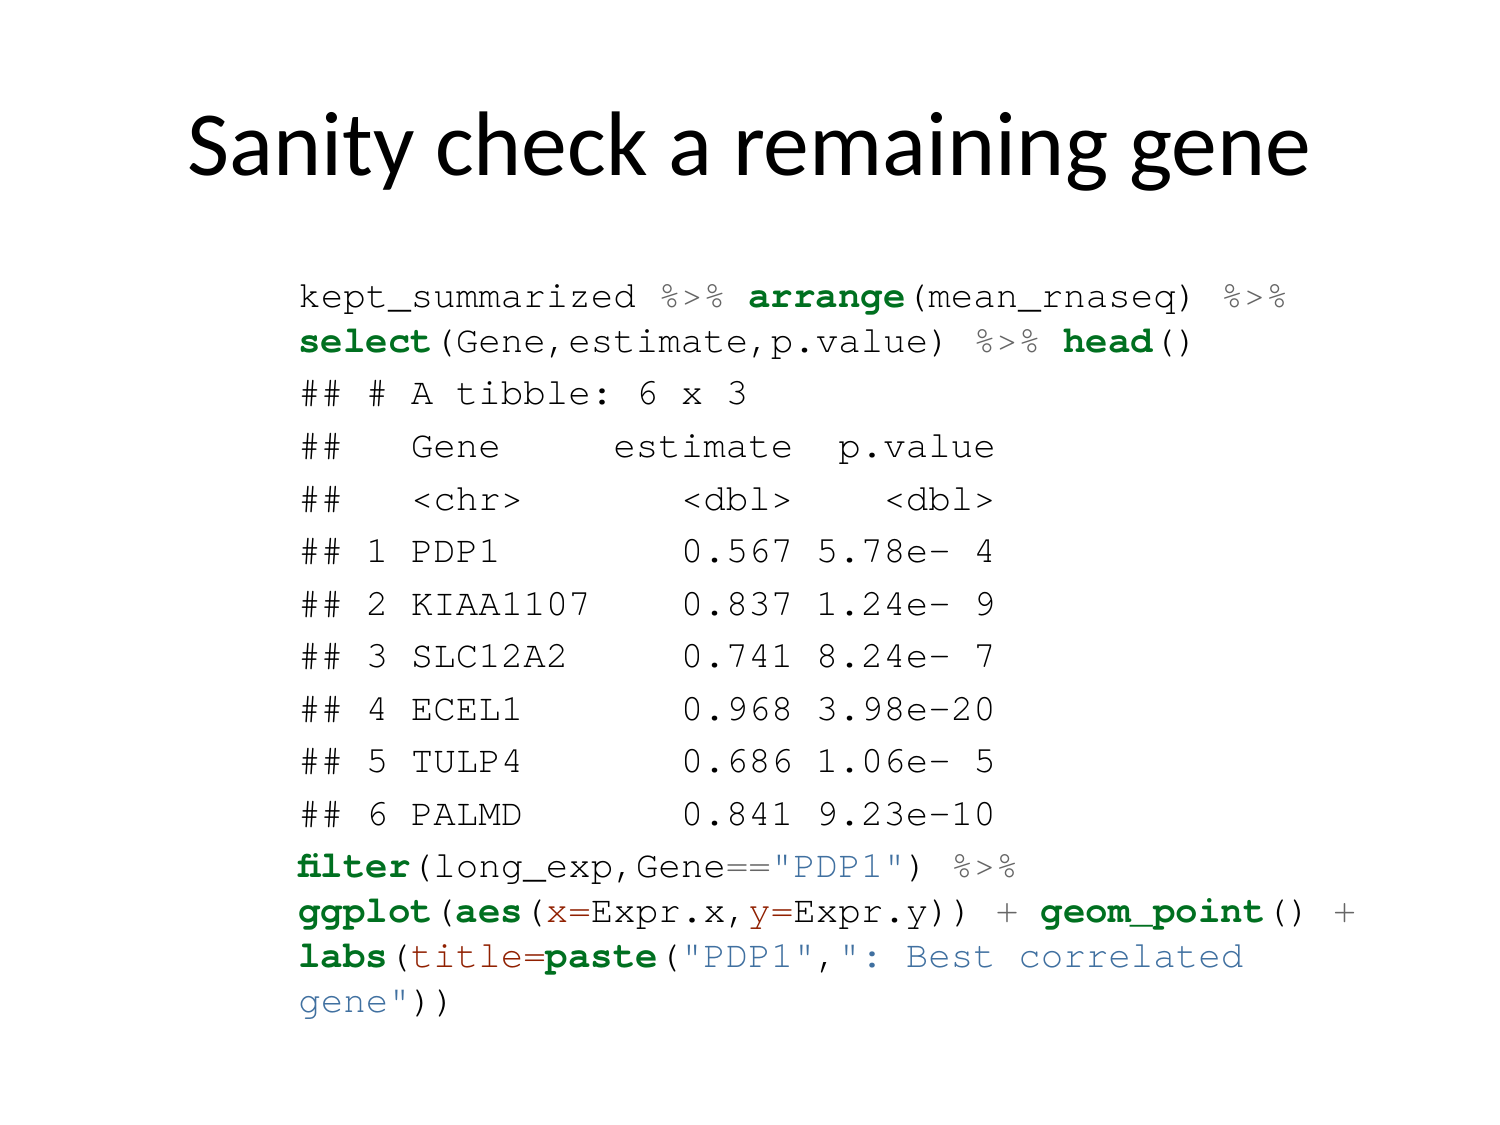

# Sanity check a remaining gene
kept_summarized %>% arrange(mean_rnaseq) %>% select(Gene,estimate,p.value) %>% head()
## # A tibble: 6 x 3
##   Gene     estimate  p.value
##   <chr>       <dbl>    <dbl>
## 1 PDP1        0.567 5.78e- 4
## 2 KIAA1107    0.837 1.24e- 9
## 3 SLC12A2     0.741 8.24e- 7
## 4 ECEL1       0.968 3.98e-20
## 5 TULP4       0.686 1.06e- 5
## 6 PALMD       0.841 9.23e-10
filter(long_exp,Gene=="PDP1") %>% ggplot(aes(x=Expr.x,y=Expr.y)) + geom_point() + labs(title=paste("PDP1",": Best correlated gene"))